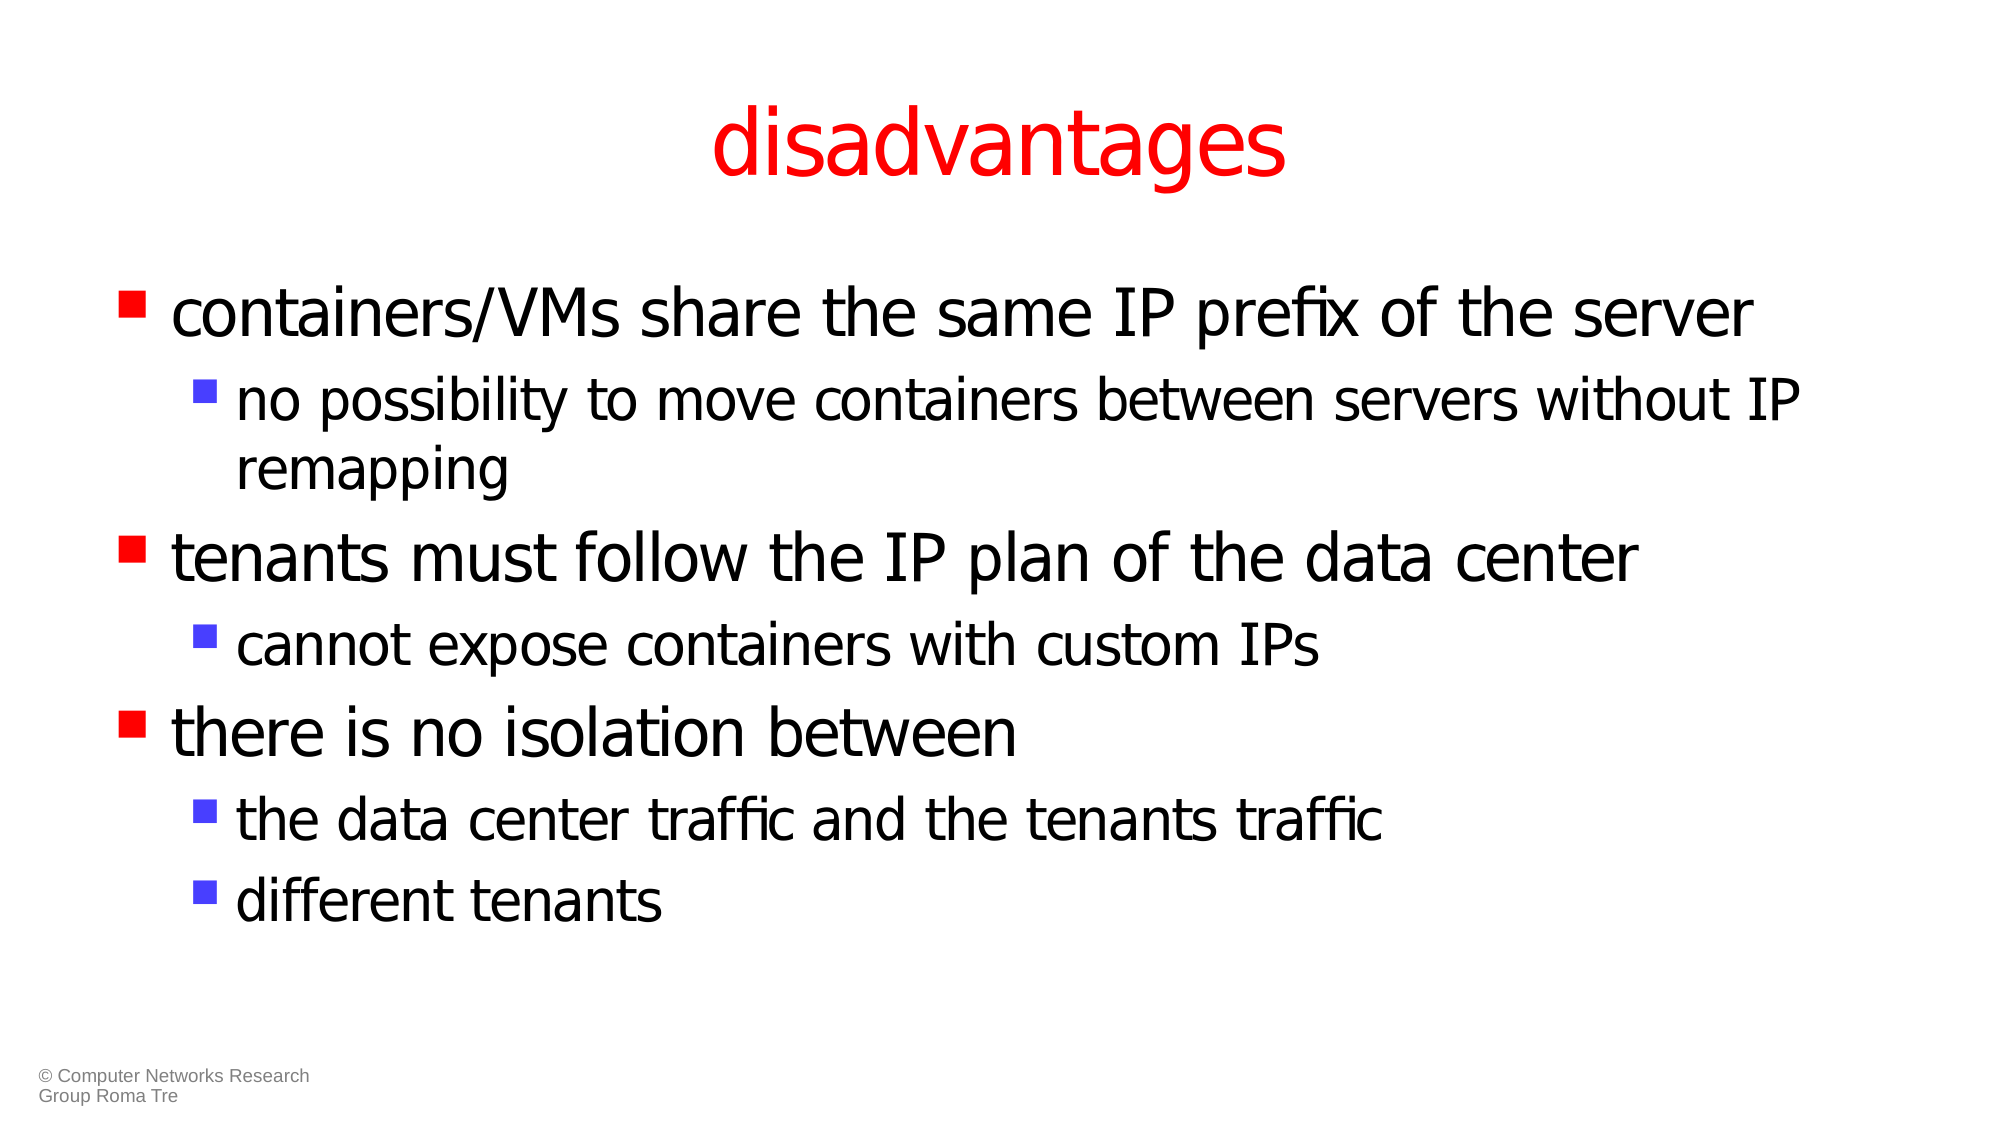

# disadvantages
containers/VMs share the same IP prefix of the server
no possibility to move containers between servers without IP remapping
tenants must follow the IP plan of the data center
cannot expose containers with custom IPs
there is no isolation between
the data center traffic and the tenants traffic
different tenants